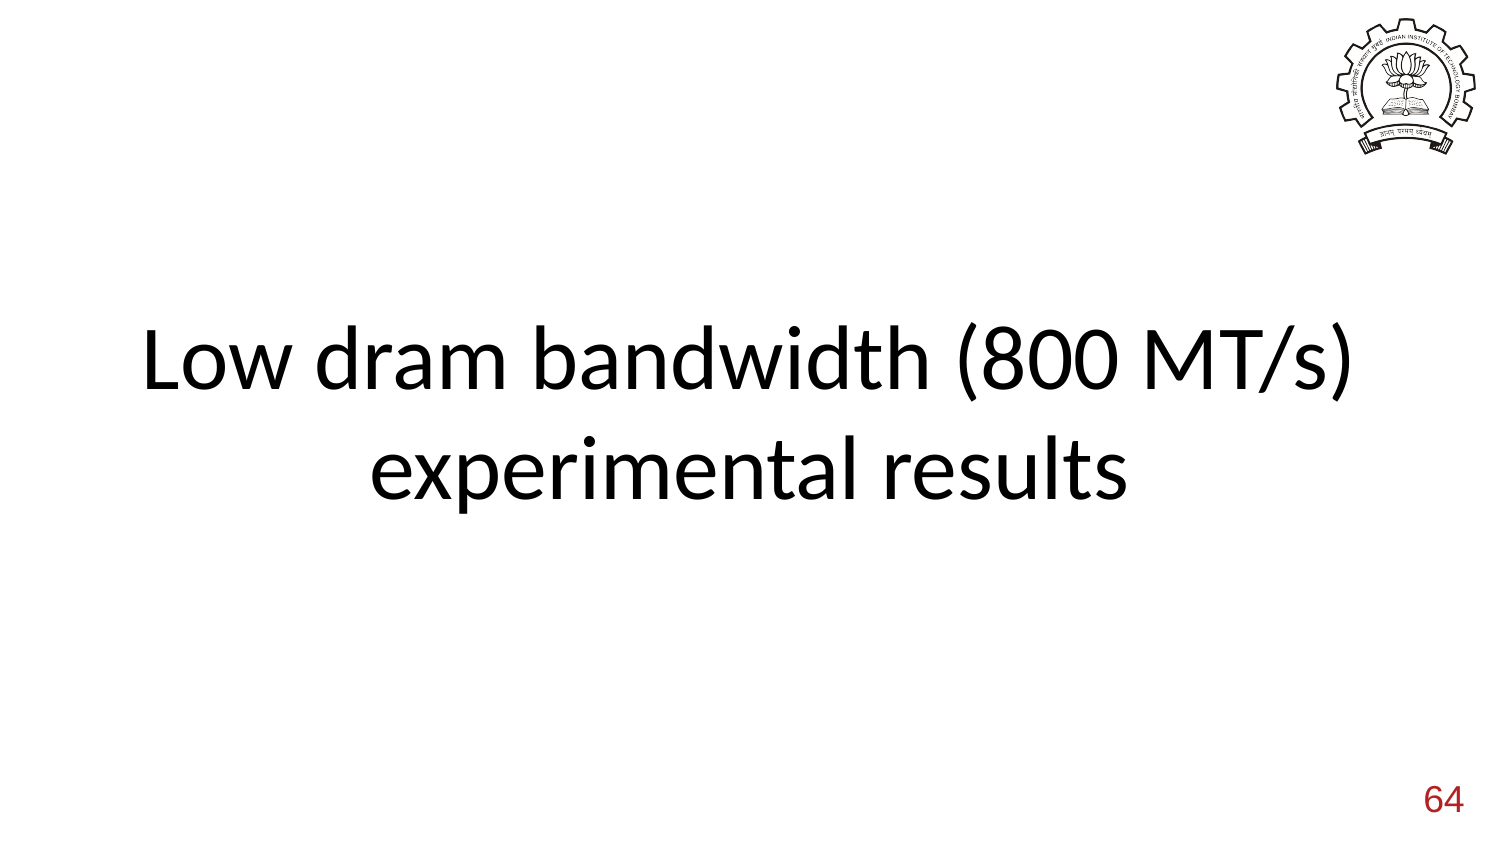

# Low dram bandwidth (800 MT/s) experimental results
64